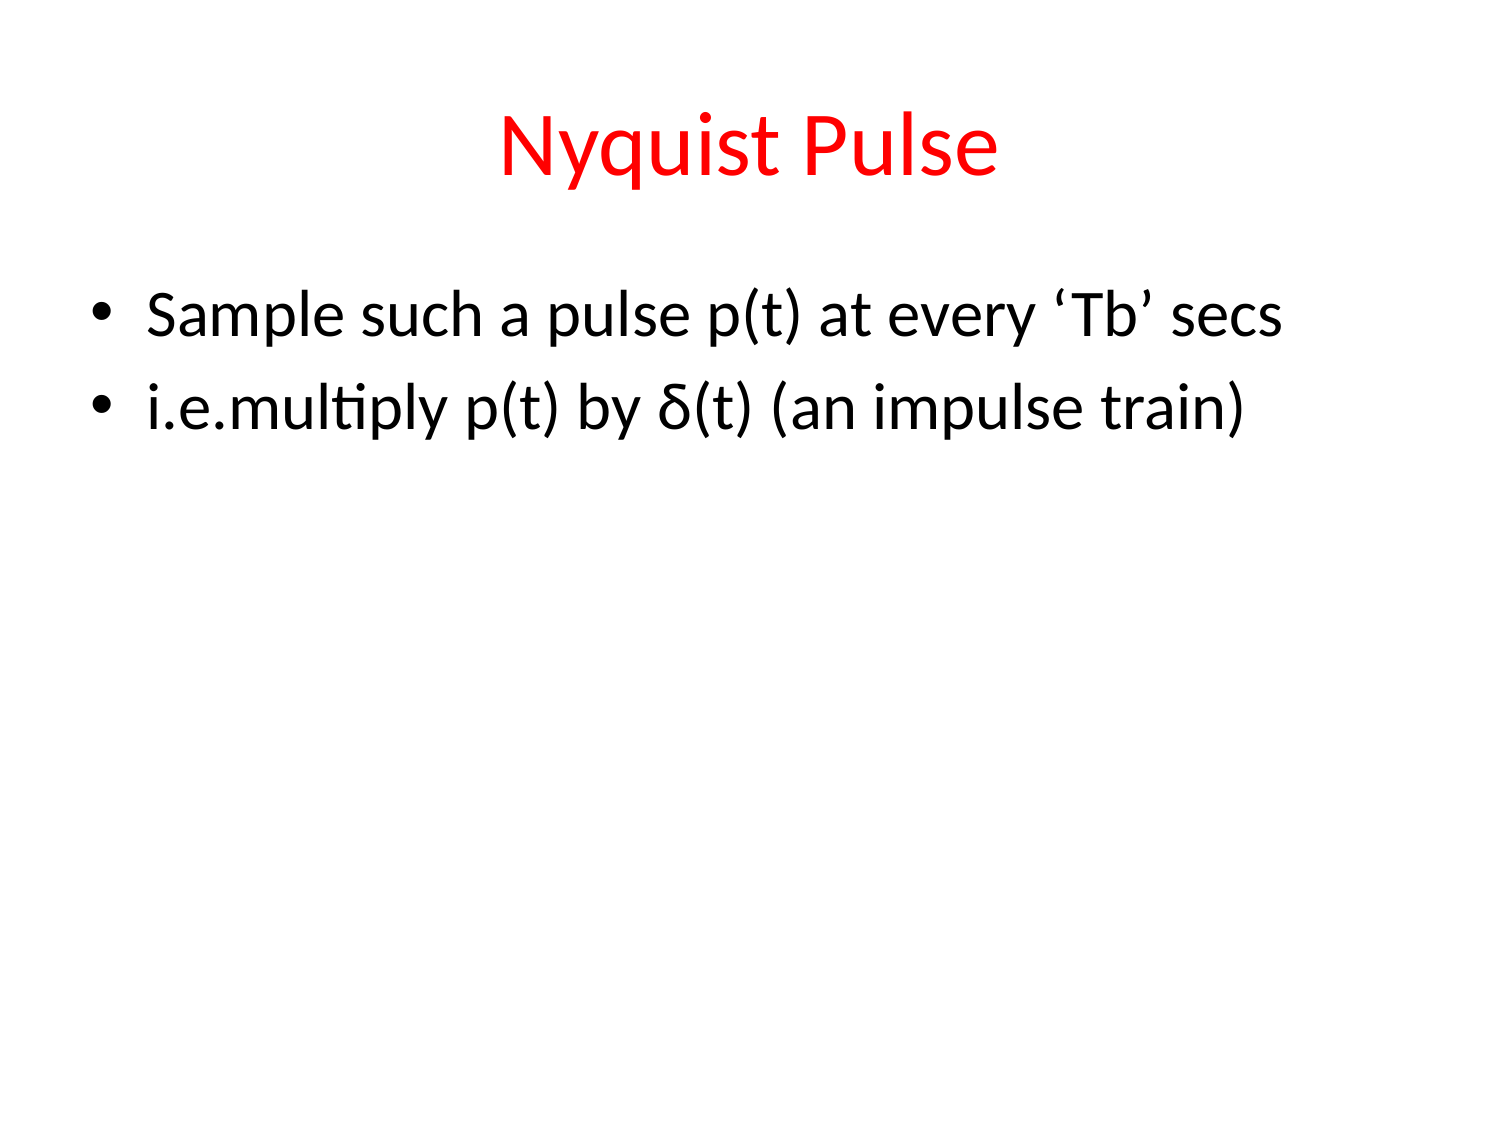

# Nyquist Pulse
Sample such a pulse p(t) at every ‘Tb’ secs
i.e.multiply p(t) by δ(t) (an impulse train)